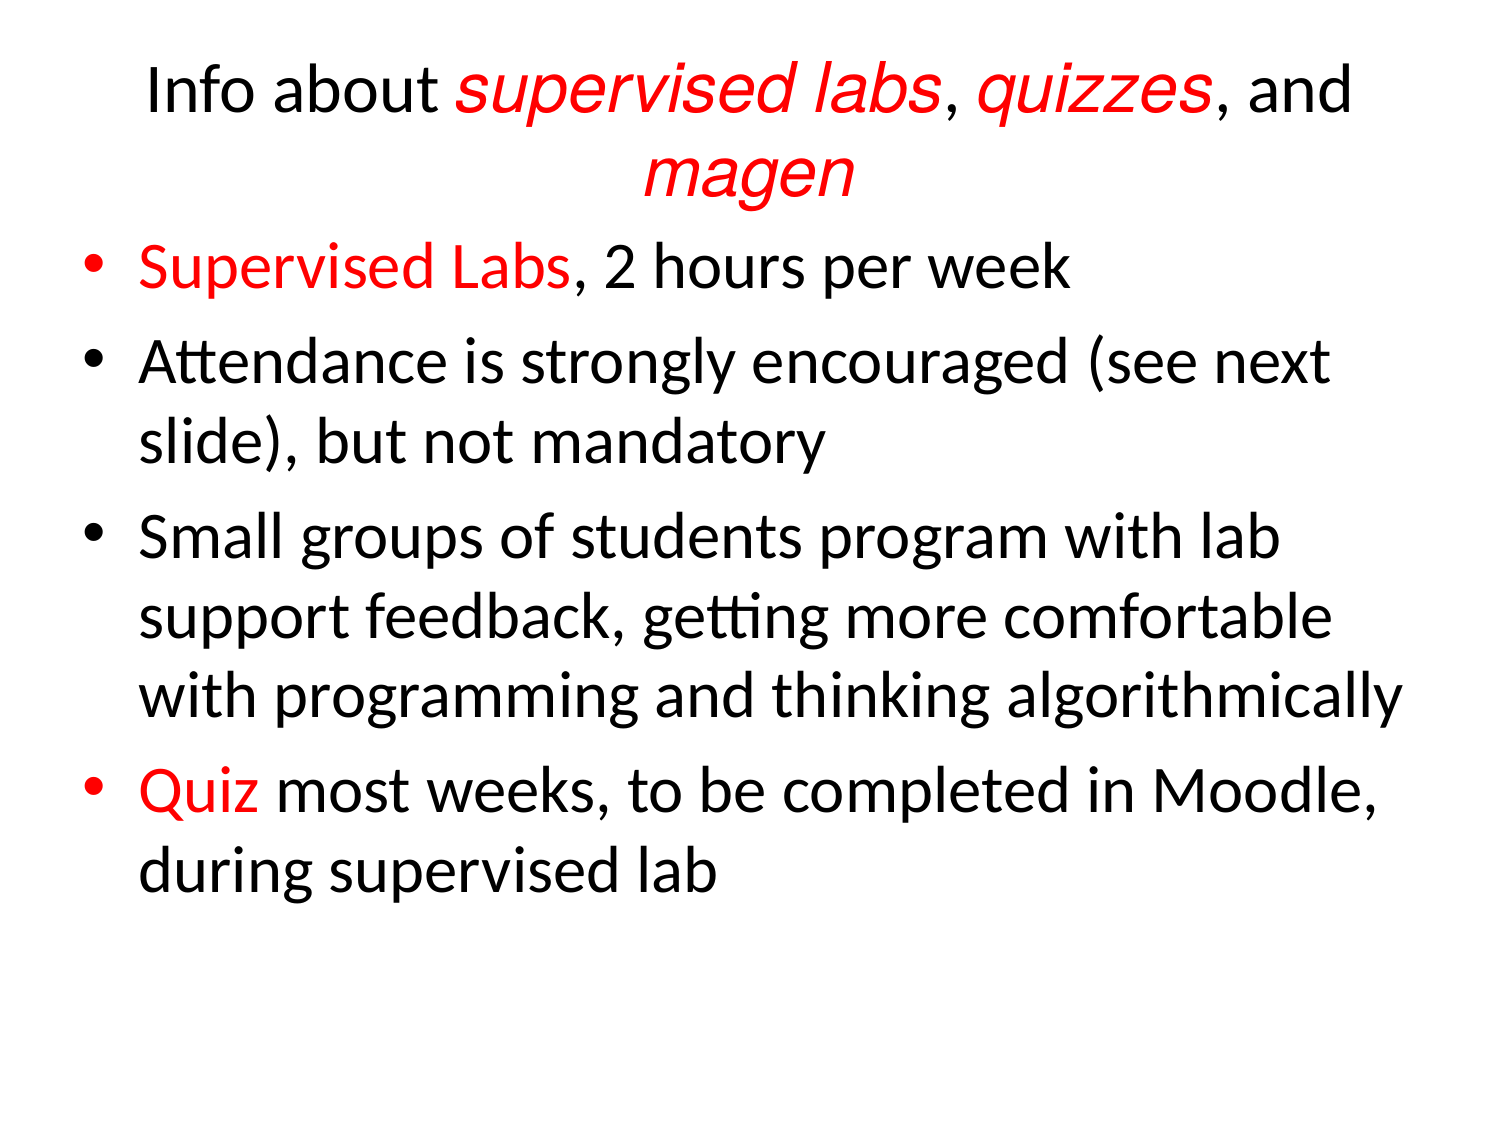

# Info about supervised labs, quizzes, and magen
Supervised Labs, 2 hours per week
Attendance is strongly encouraged (see next slide), but not mandatory
Small groups of students program with lab support feedback, getting more comfortable with programming and thinking algorithmically
Quiz most weeks, to be completed in Moodle, during supervised lab
31